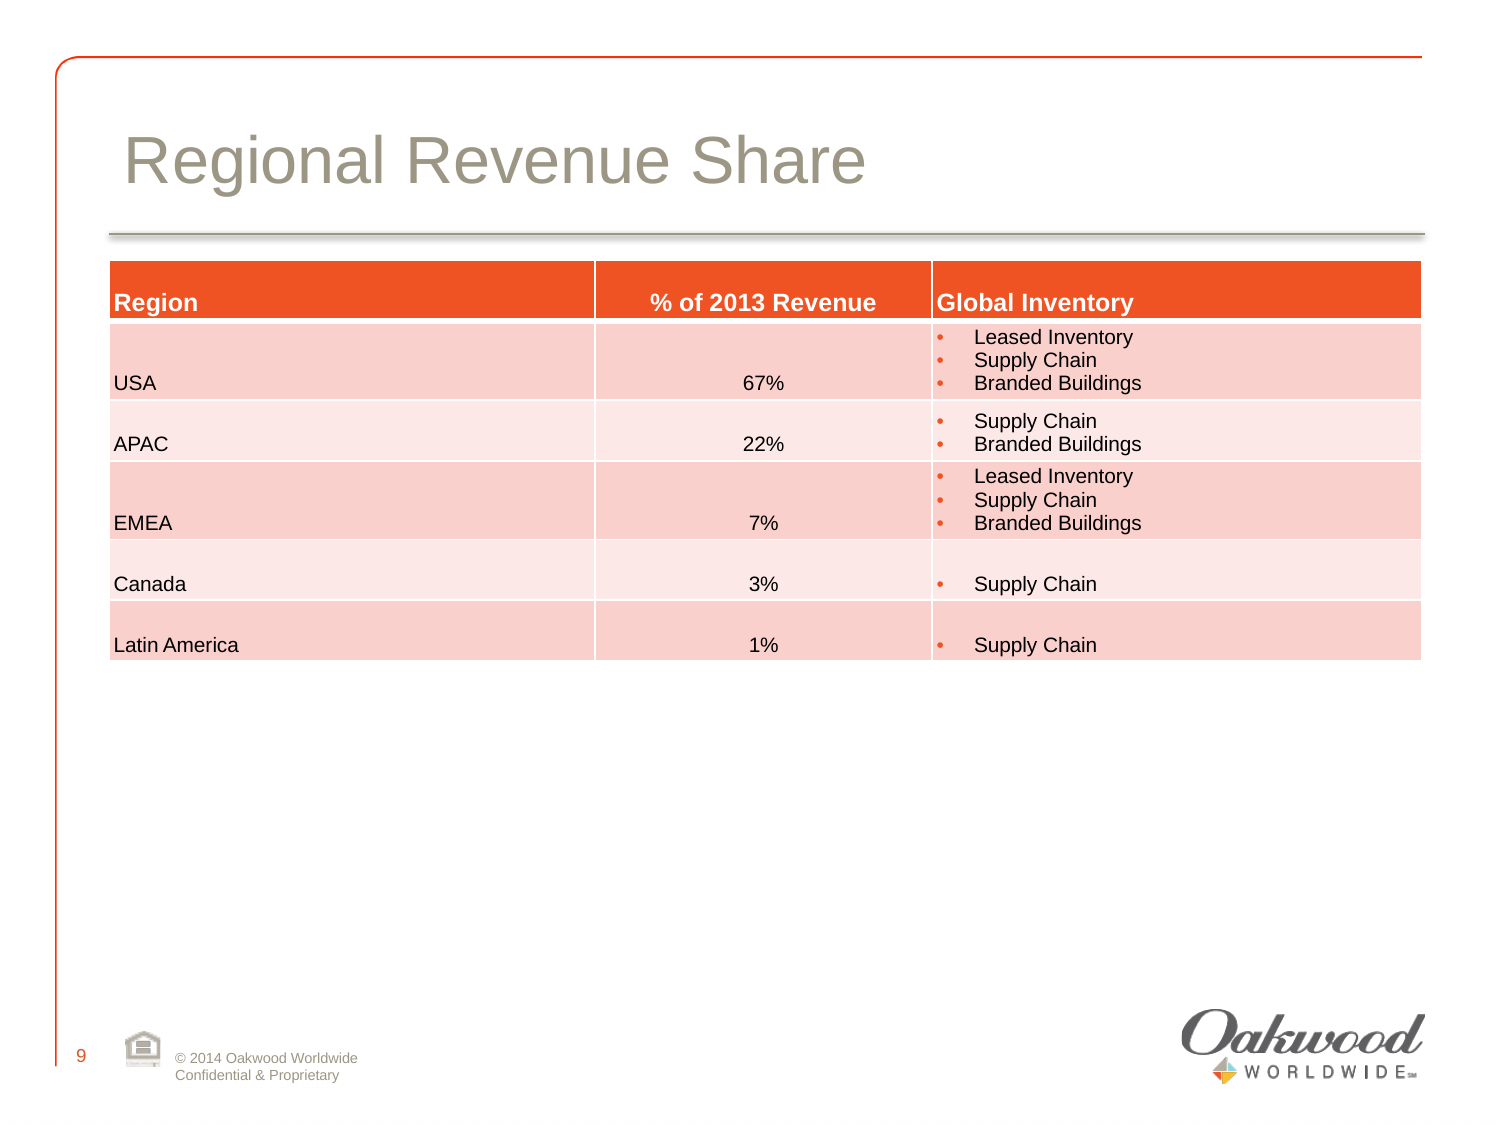

# Regional Revenue Share
| Region | % of 2013 Revenue | Global Inventory |
| --- | --- | --- |
| USA | 67% | Leased Inventory Supply Chain Branded Buildings |
| APAC | 22% | Supply Chain Branded Buildings |
| EMEA | 7% | Leased Inventory Supply Chain Branded Buildings |
| Canada | 3% | Supply Chain |
| Latin America | 1% | Supply Chain |
9
© 2014 Oakwood Worldwide
Confidential & Proprietary